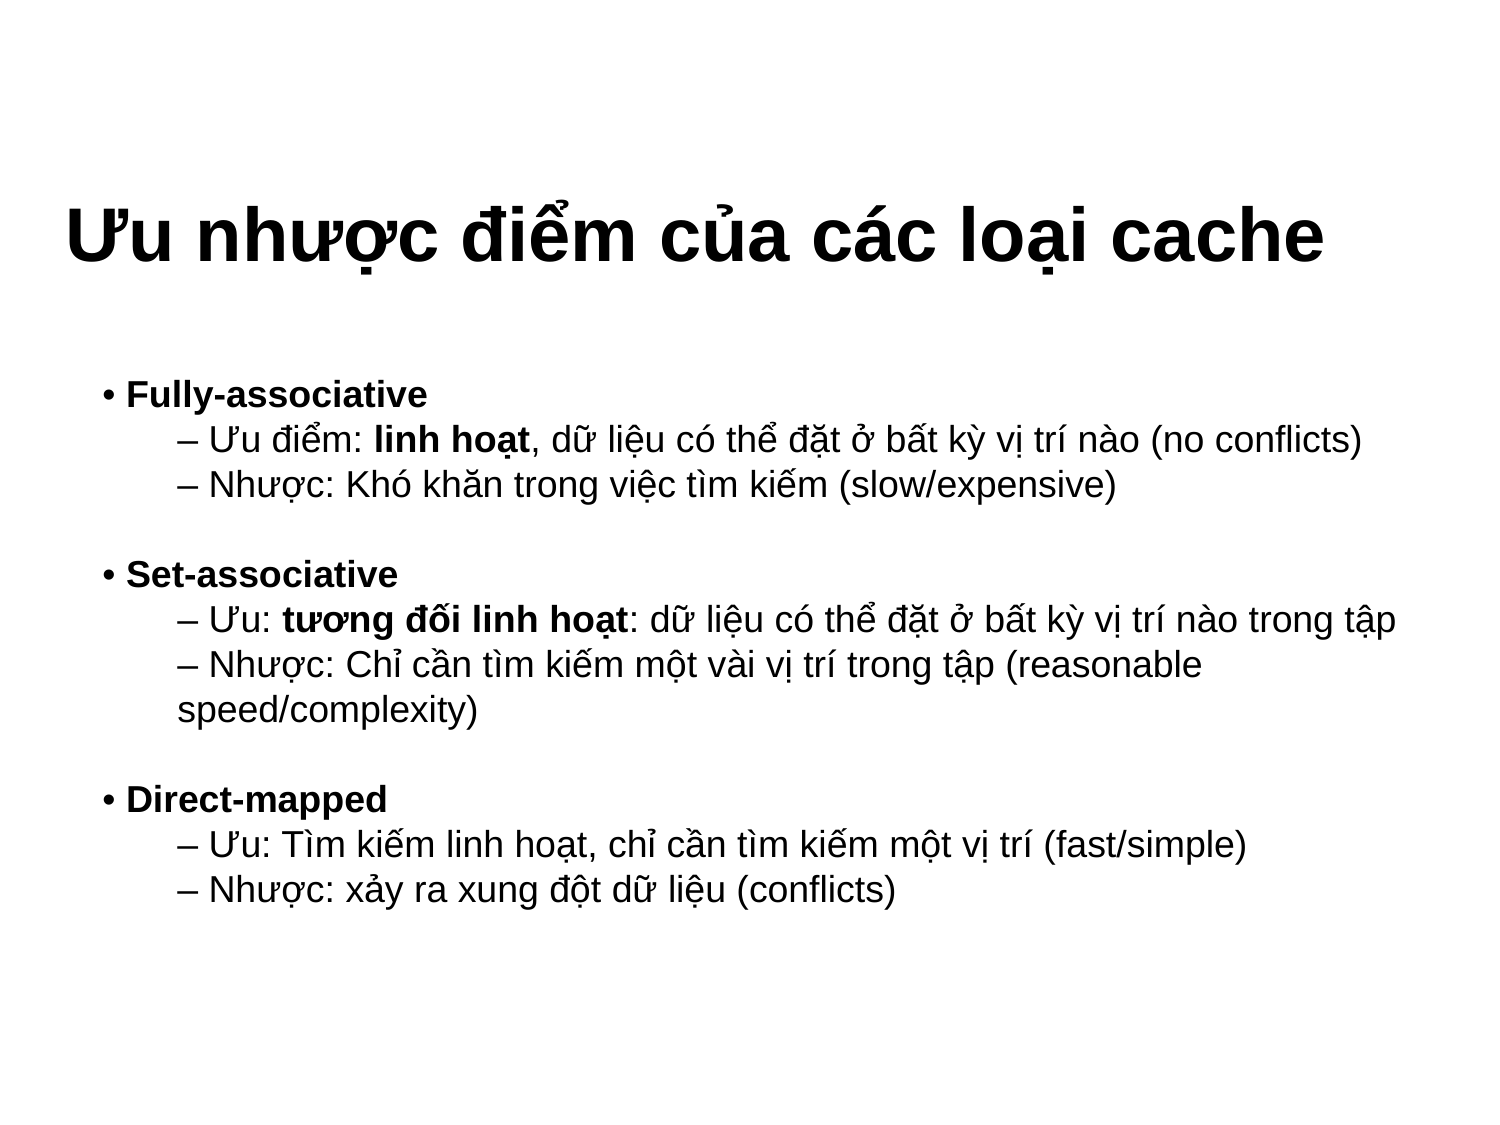

# Ưu nhược điểm của các loại cache
• Fully‐associative
– Ưu điểm: linh hoạt, dữ liệu có thể đặt ở bất kỳ vị trí nào (no conflicts)
– Nhược: Khó khăn trong việc tìm kiếm (slow/expensive)

• Set‐associative
– Ưu: tương đối linh hoạt: dữ liệu có thể đặt ở bất kỳ vị trí nào trong tập
– Nhược: Chỉ cần tìm kiếm một vài vị trí trong tập (reasonable speed/complexity)

• Direct‐mapped
– Ưu: Tìm kiếm linh hoạt, chỉ cần tìm kiếm một vị trí (fast/simple)
– Nhược: xảy ra xung đột dữ liệu (conflicts)